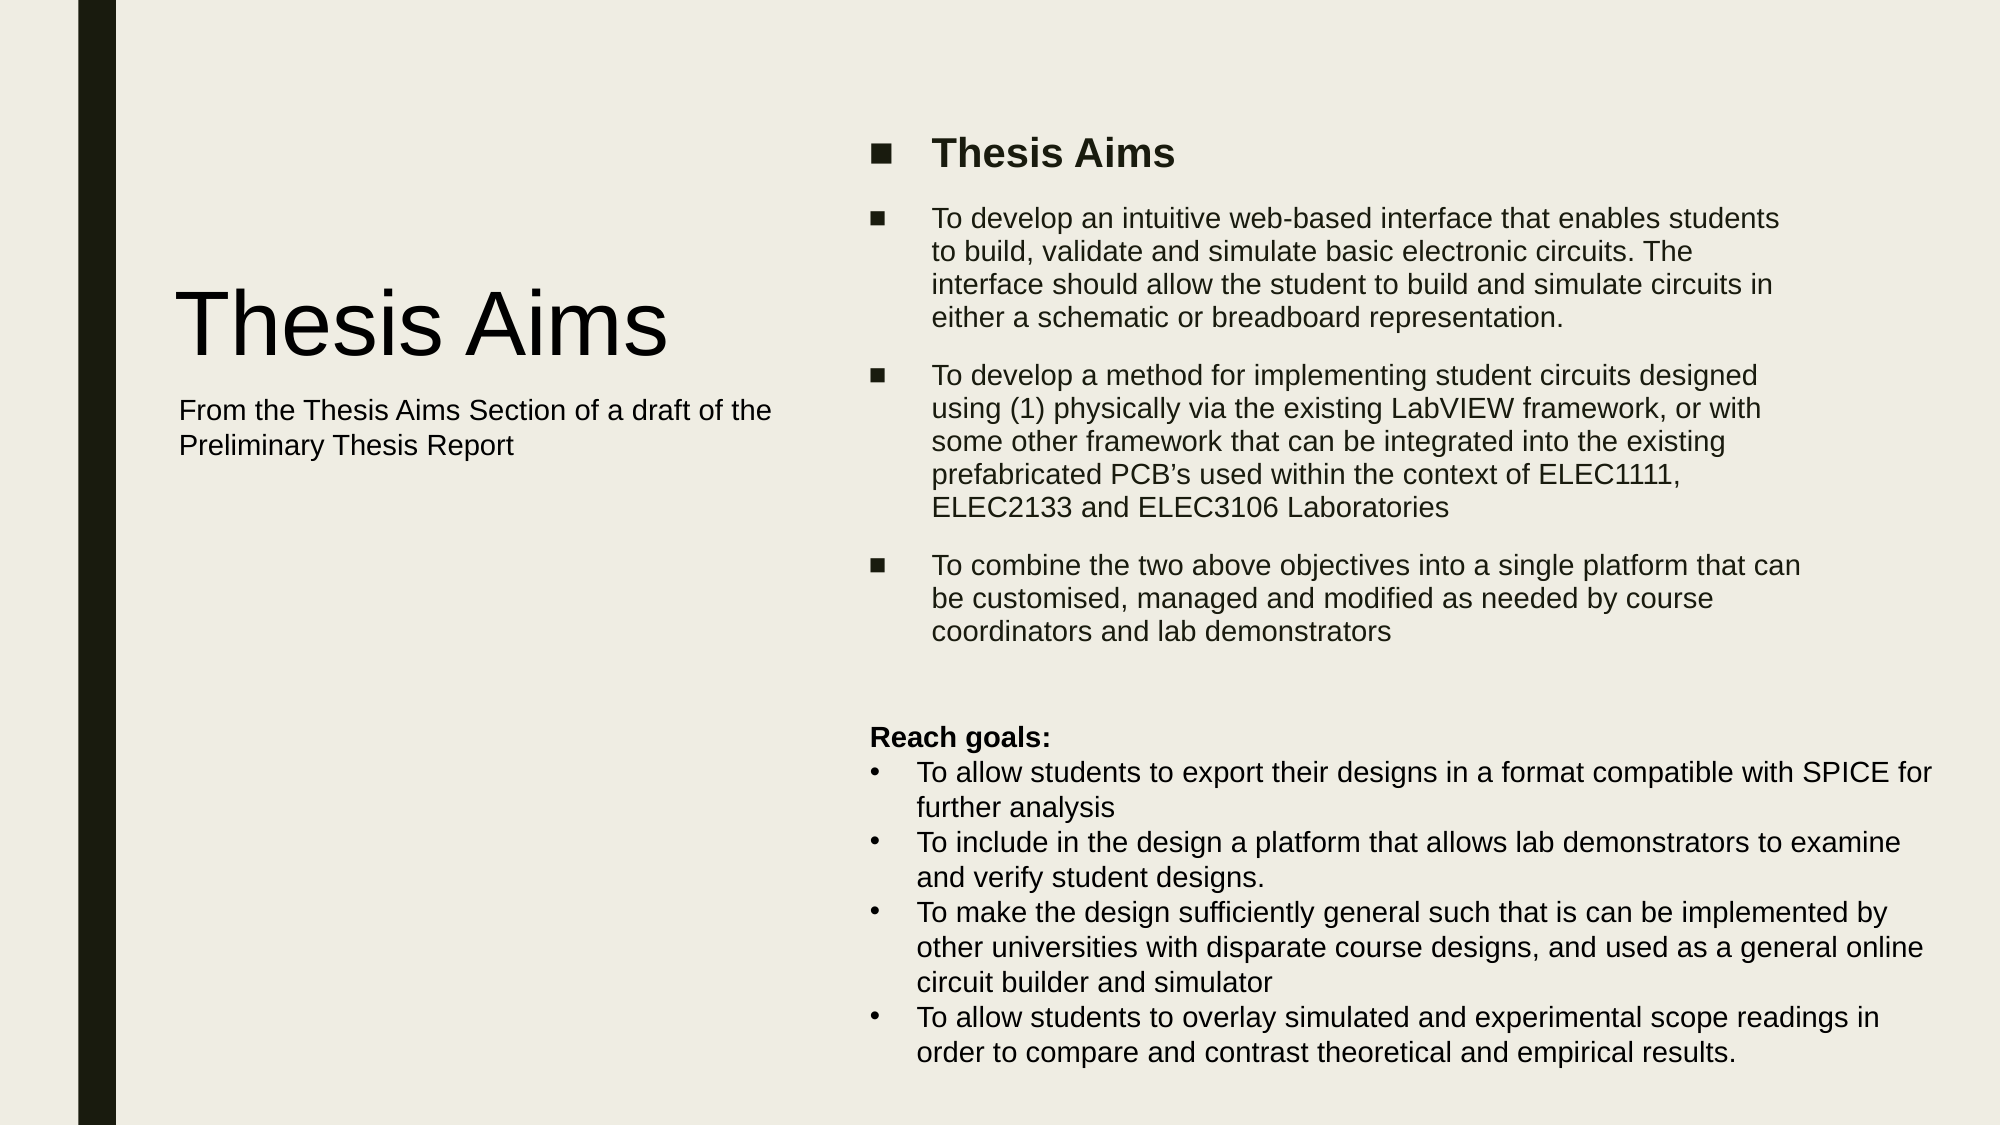

Thesis Aims
To develop an intuitive web-based interface that enables students to build, validate and simulate basic electronic circuits. The interface should allow the student to build and simulate circuits in either a schematic or breadboard representation.
To develop a method for implementing student circuits designed using (1) physically via the existing LabVIEW framework, or with some other framework that can be integrated into the existing prefabricated PCB’s used within the context of ELEC1111, ELEC2133 and ELEC3106 Laboratories
To combine the two above objectives into a single platform that can be customised, managed and modified as needed by course coordinators and lab demonstrators

# Thesis Aims
From the Thesis Aims Section of a draft of the Preliminary Thesis Report
Reach goals:
To allow students to export their designs in a format compatible with SPICE for further analysis
To include in the design a platform that allows lab demonstrators to examine and verify student designs.
To make the design sufficiently general such that is can be implemented by other universities with disparate course designs, and used as a general online circuit builder and simulator
To allow students to overlay simulated and experimental scope readings in order to compare and contrast theoretical and empirical results.